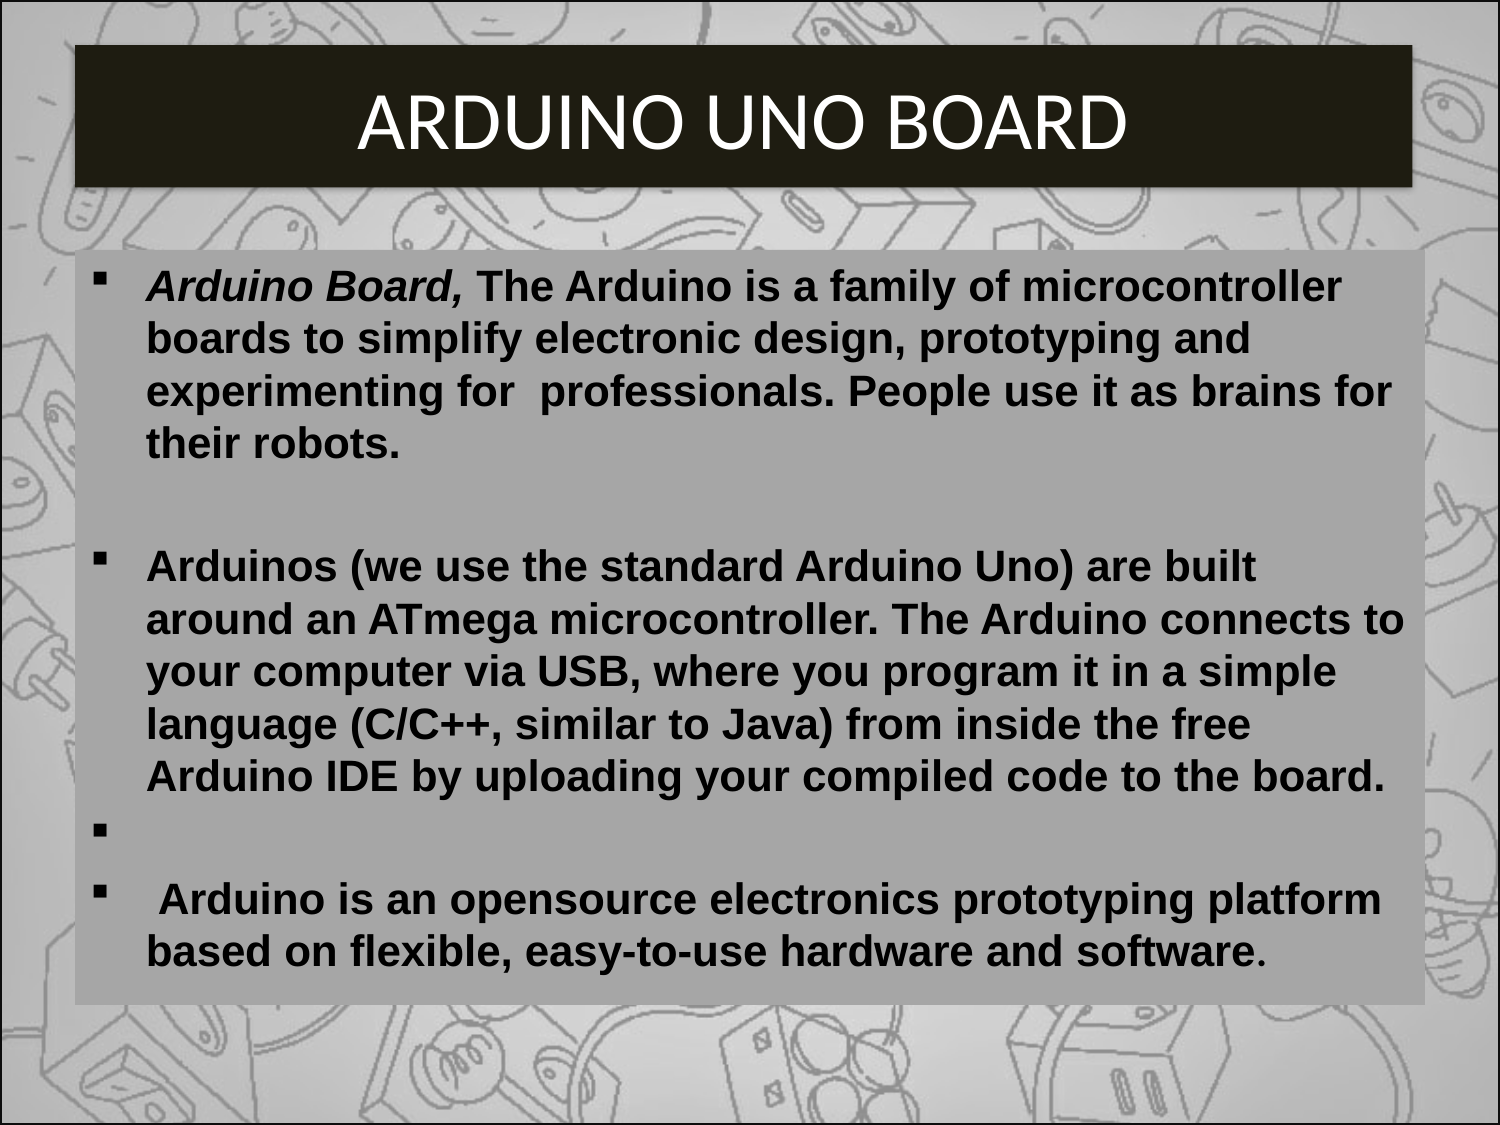

# ARDUINO UNO BOARD
Arduino Board, The Arduino is a family of microcontroller boards to simplify electronic design, prototyping and experimenting for  professionals. People use it as brains for their robots.

Arduinos (we use the standard Arduino Uno) are built around an ATmega microcontroller. The Arduino connects to your computer via USB, where you program it in a simple language (C/C++, similar to Java) from inside the free Arduino IDE by uploading your compiled code to the board.

 Arduino is an opensource electronics prototyping platform based on flexible, easy-to-use hardware and software.